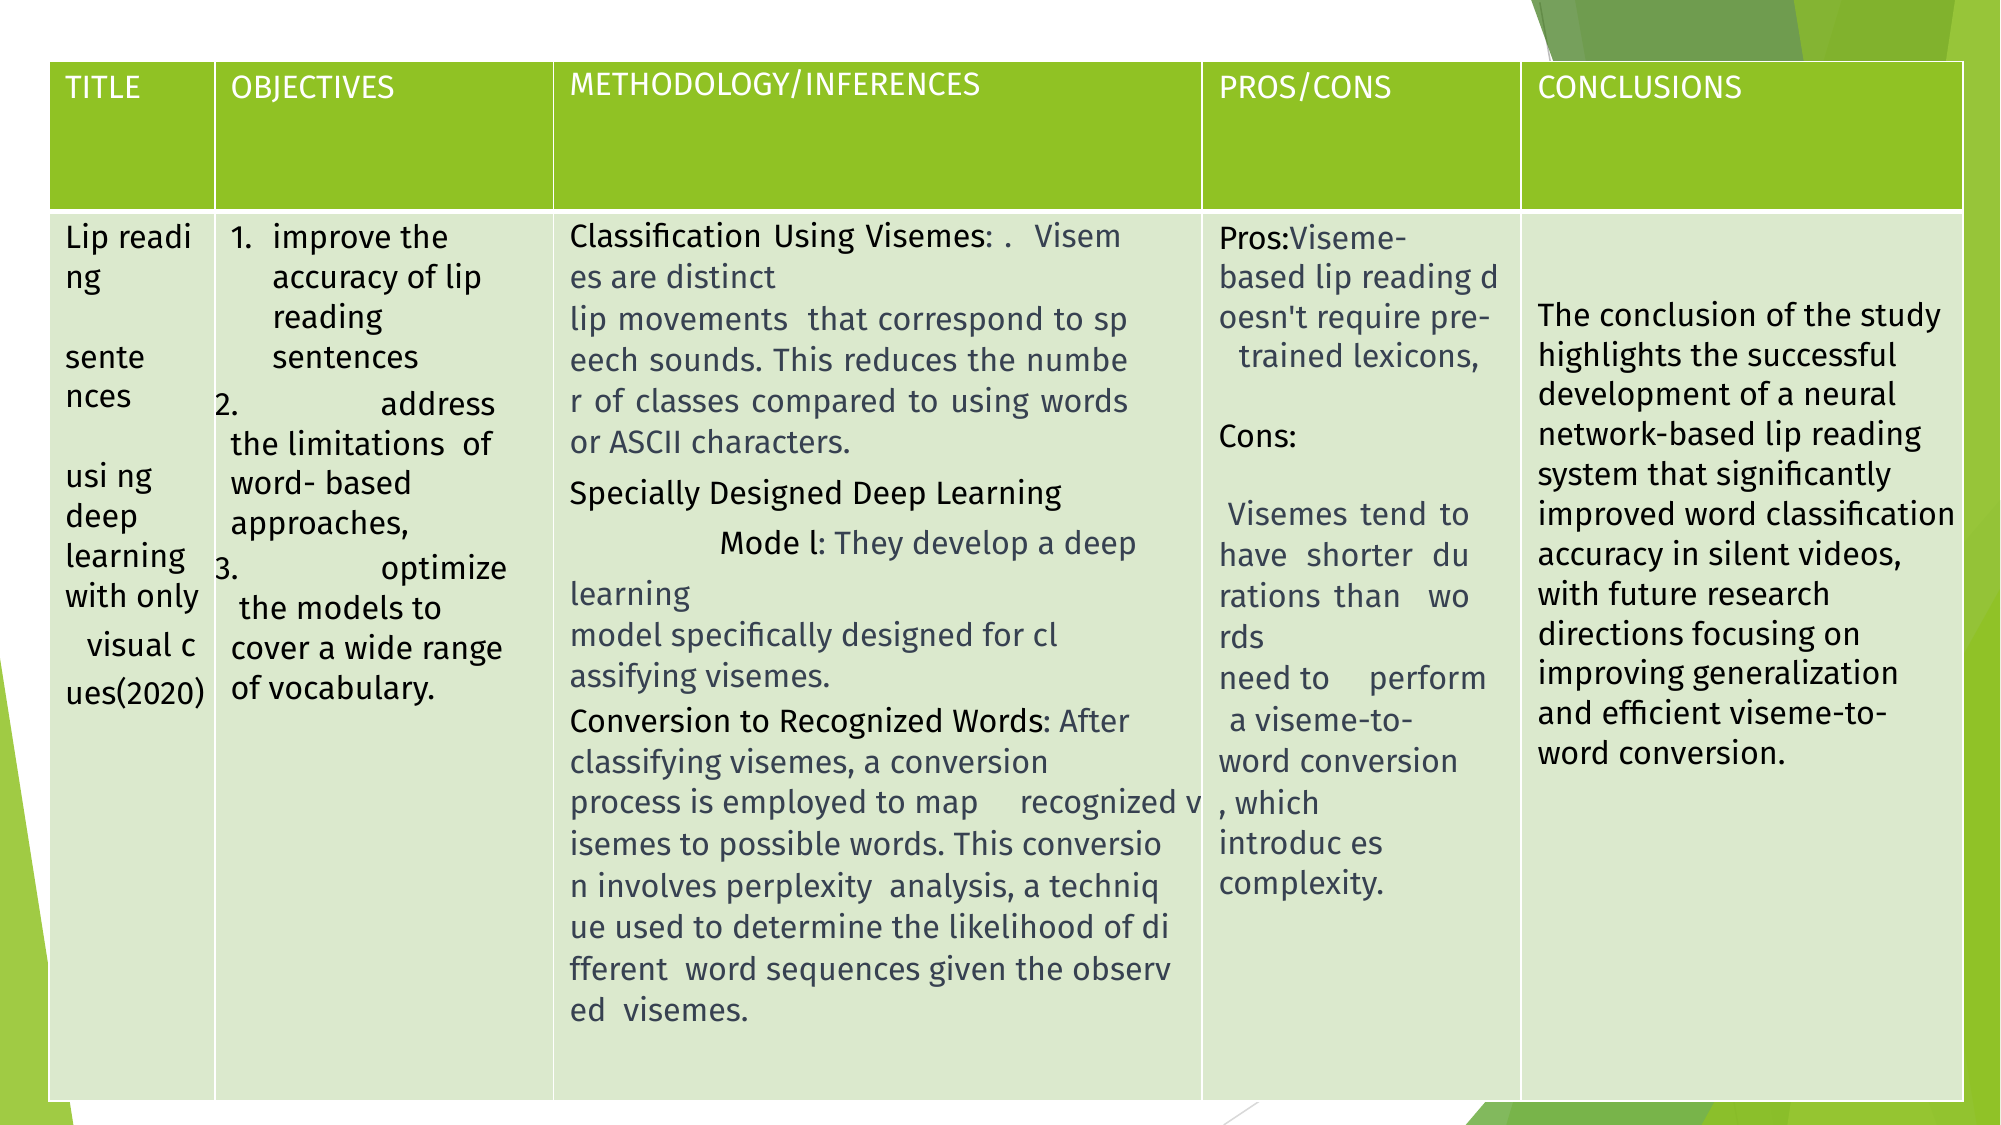

| TITLE | OBJECTIVES | METHODOLOGY/INFERENCES | PROS/CONS | CONCLUSIONS |
| --- | --- | --- | --- | --- |
| Lip readi ng sente nces usi ng deep learning with only visual c ues(2020) | improve the accuracy of lip reading sentences address the limitations of word- based approaches, optimize the models to cover a wide range of vocabulary. | Classification Using Visemes: . Visem es are distinct lip movements that correspond to sp eech sounds. This reduces the numbe r of classes compared to using words or ASCII characters. Specially Designed Deep Learning Mode l: They develop a deep learning model specifically designed for cl assifying visemes. Conversion to Recognized Words: After classifying visemes, a conversion process is employed to map recognized v isemes to possible words. This conversio n involves perplexity analysis, a techniq ue used to determine the likelihood of di fferent word sequences given the observ ed visemes. | Pros:Viseme- based lip reading d oesn't require pre- trained lexicons, Cons: Visemes tend to have shorter du rations than wo rds need to perform a viseme-to- word conversion , which introduc es complexity. | The conclusion of the study highlights the successful development of a neural network-based lip reading system that significantly improved word classification accuracy in silent videos, with future research directions focusing on improving generalization and efficient viseme-to- word conversion. |